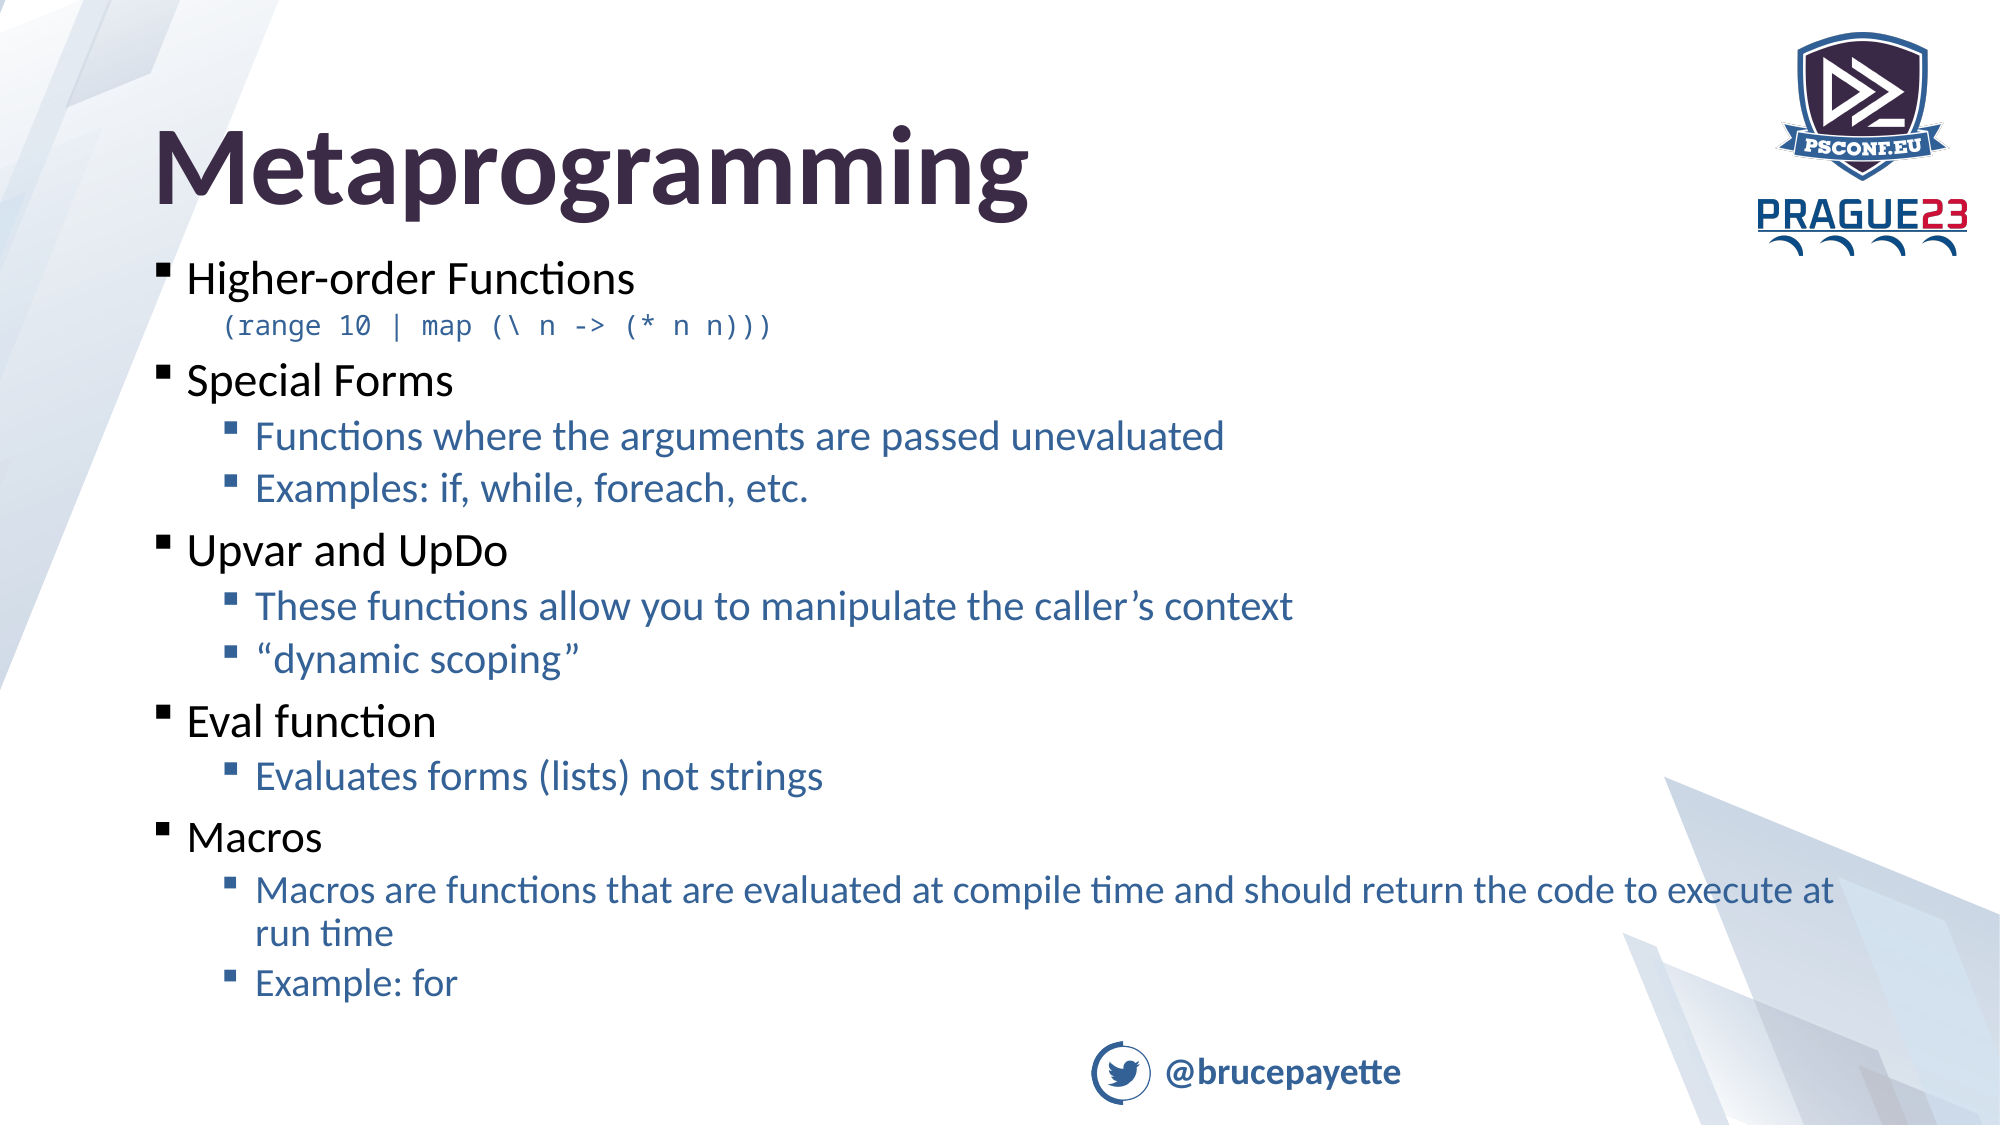

# Metaprogramming
Higher-order Functions
(range 10 | map (\ n -> (* n n)))
Special Forms
Functions where the arguments are passed unevaluated
Examples: if, while, foreach, etc.
Upvar and UpDo
These functions allow you to manipulate the caller’s context
“dynamic scoping”
Eval function
Evaluates forms (lists) not strings
Macros
Macros are functions that are evaluated at compile time and should return the code to execute at run time
Example: for